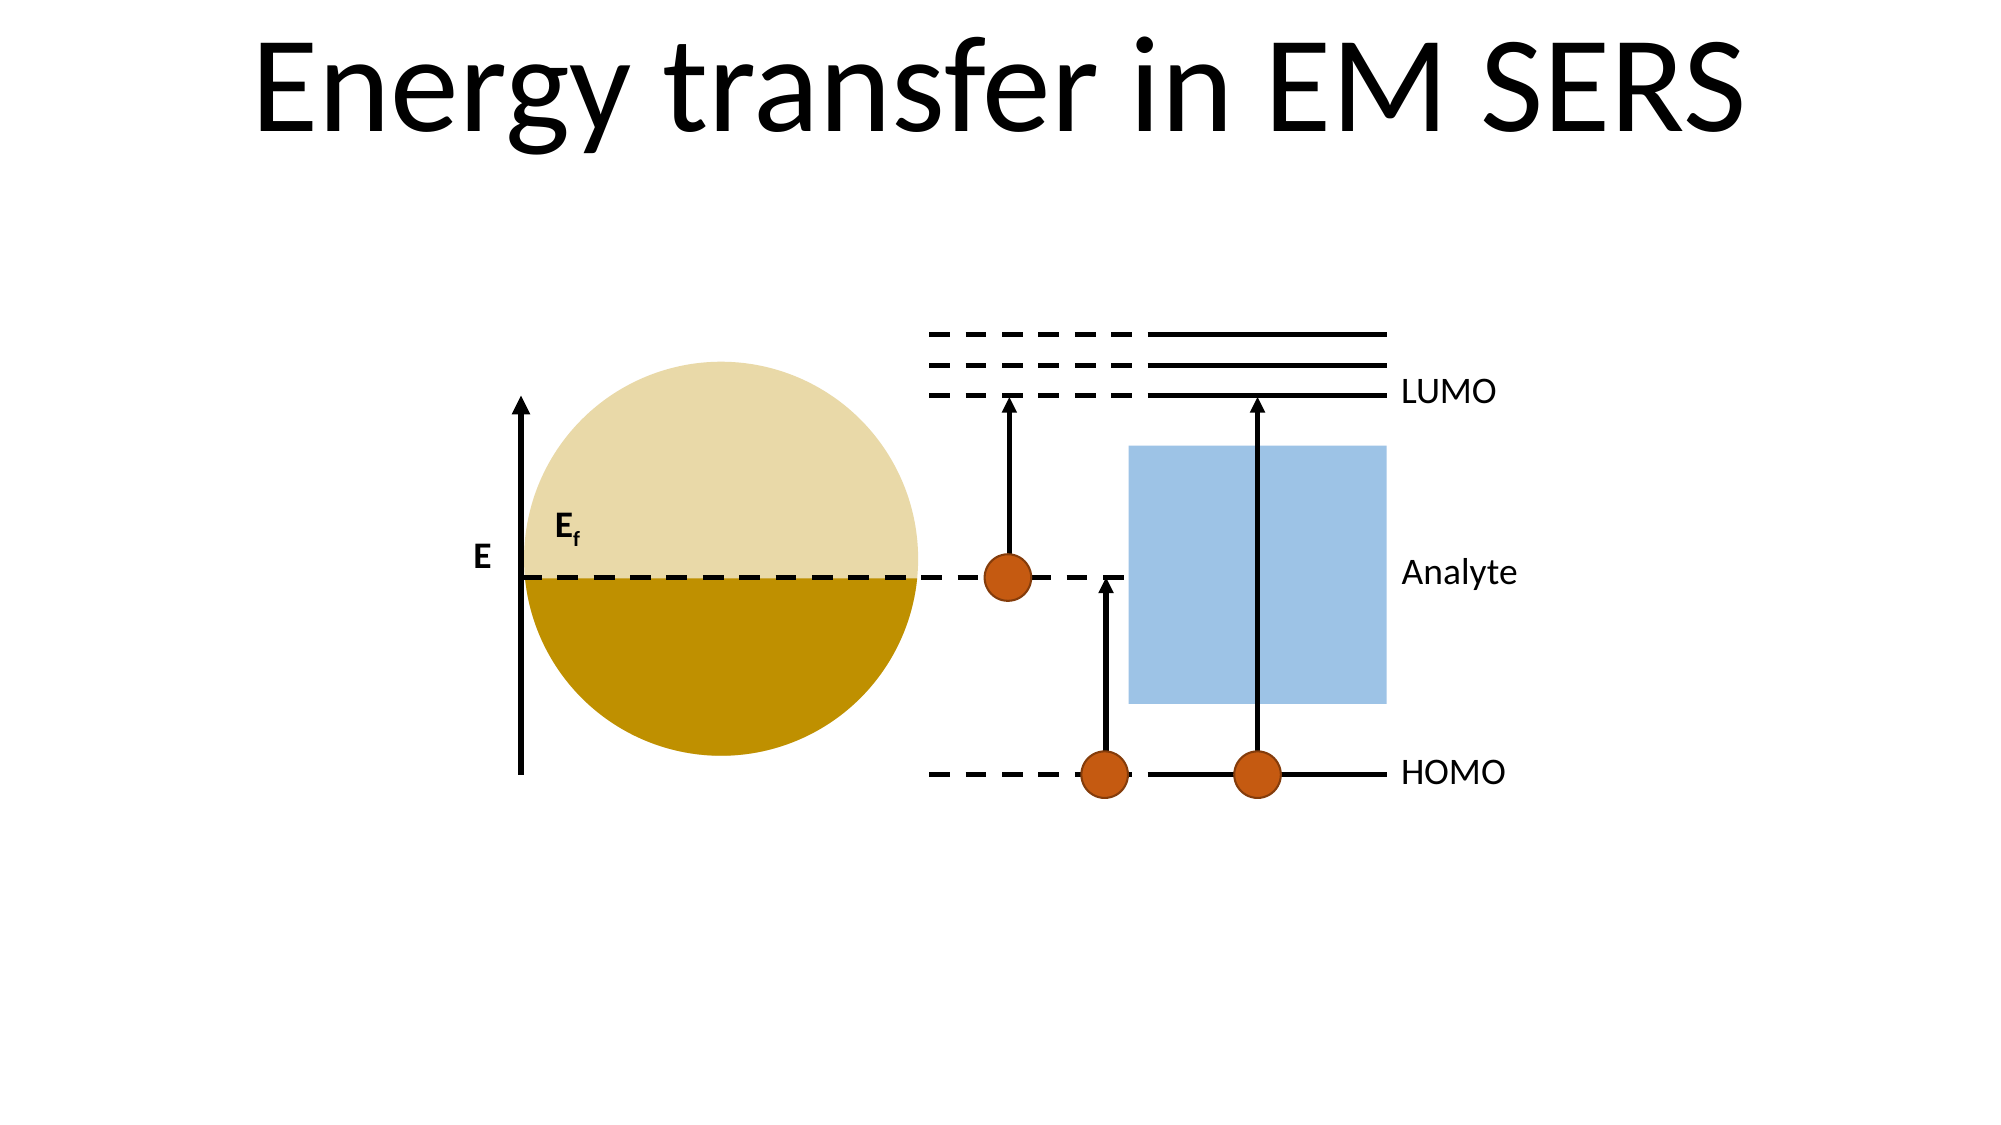

Energy transfer in EM SERS

LUMO

Ef
Analyte

HOMO

E